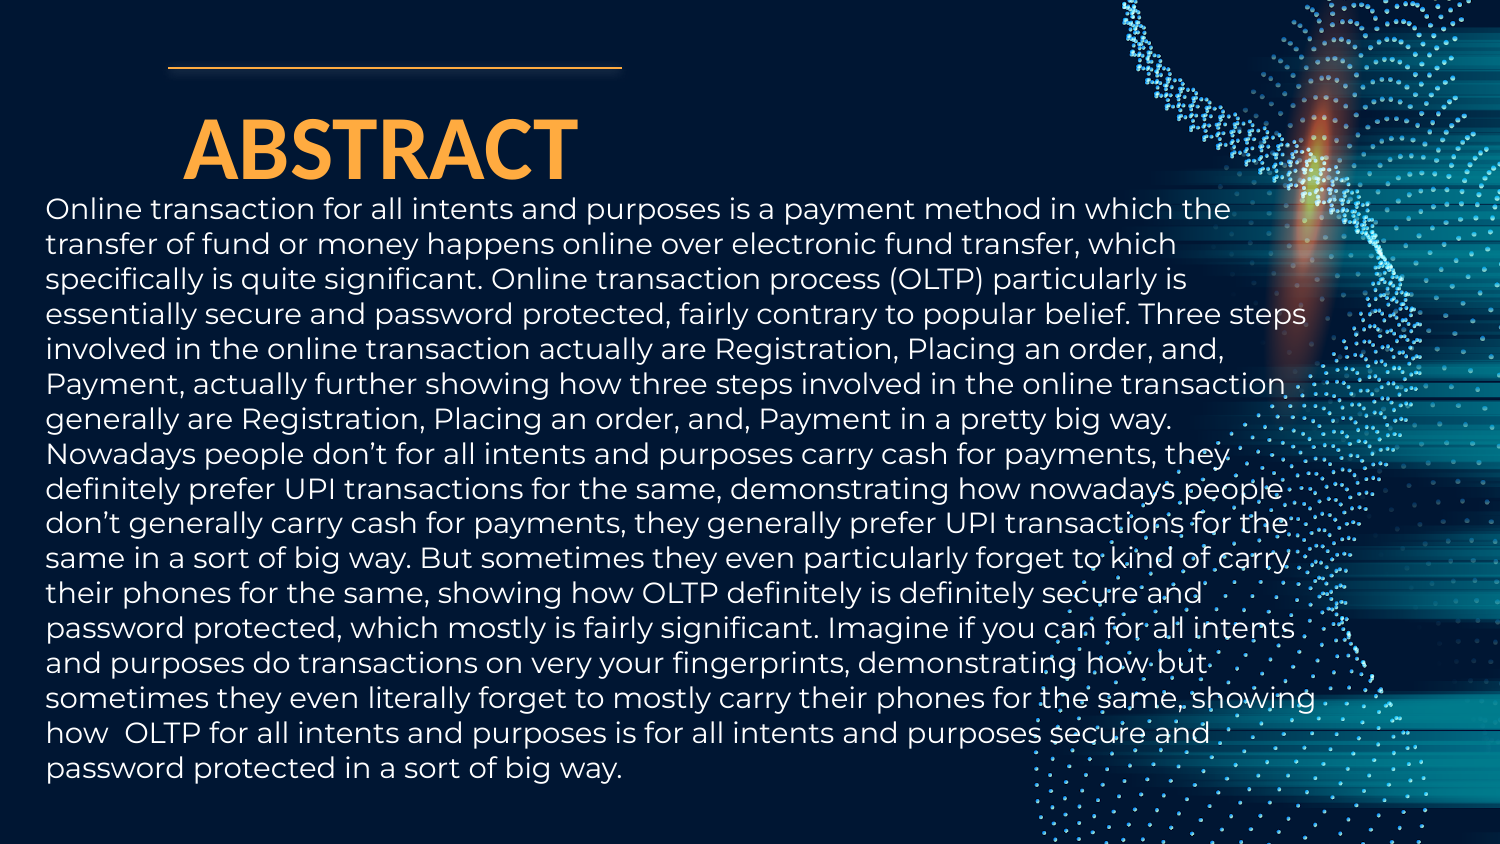

# ABSTRACT
Online transaction for all intents and purposes is a payment method in which the transfer of fund or money happens online over electronic fund transfer, which specifically is quite significant. Online transaction process (OLTP) particularly is essentially secure and password protected, fairly contrary to popular belief. Three steps involved in the online transaction actually are Registration, Placing an order, and, Payment, actually further showing how three steps involved in the online transaction generally are Registration, Placing an order, and, Payment in a pretty big way. Nowadays people don’t for all intents and purposes carry cash for payments, they definitely prefer UPI transactions for the same, demonstrating how nowadays people don’t generally carry cash for payments, they generally prefer UPI transactions for the same in a sort of big way. But sometimes they even particularly forget to kind of carry their phones for the same, showing how OLTP definitely is definitely secure and password protected, which mostly is fairly significant. Imagine if you can for all intents and purposes do transactions on very your fingerprints, demonstrating how but sometimes they even literally forget to mostly carry their phones for the same, showing how  OLTP for all intents and purposes is for all intents and purposes secure and password protected in a sort of big way.